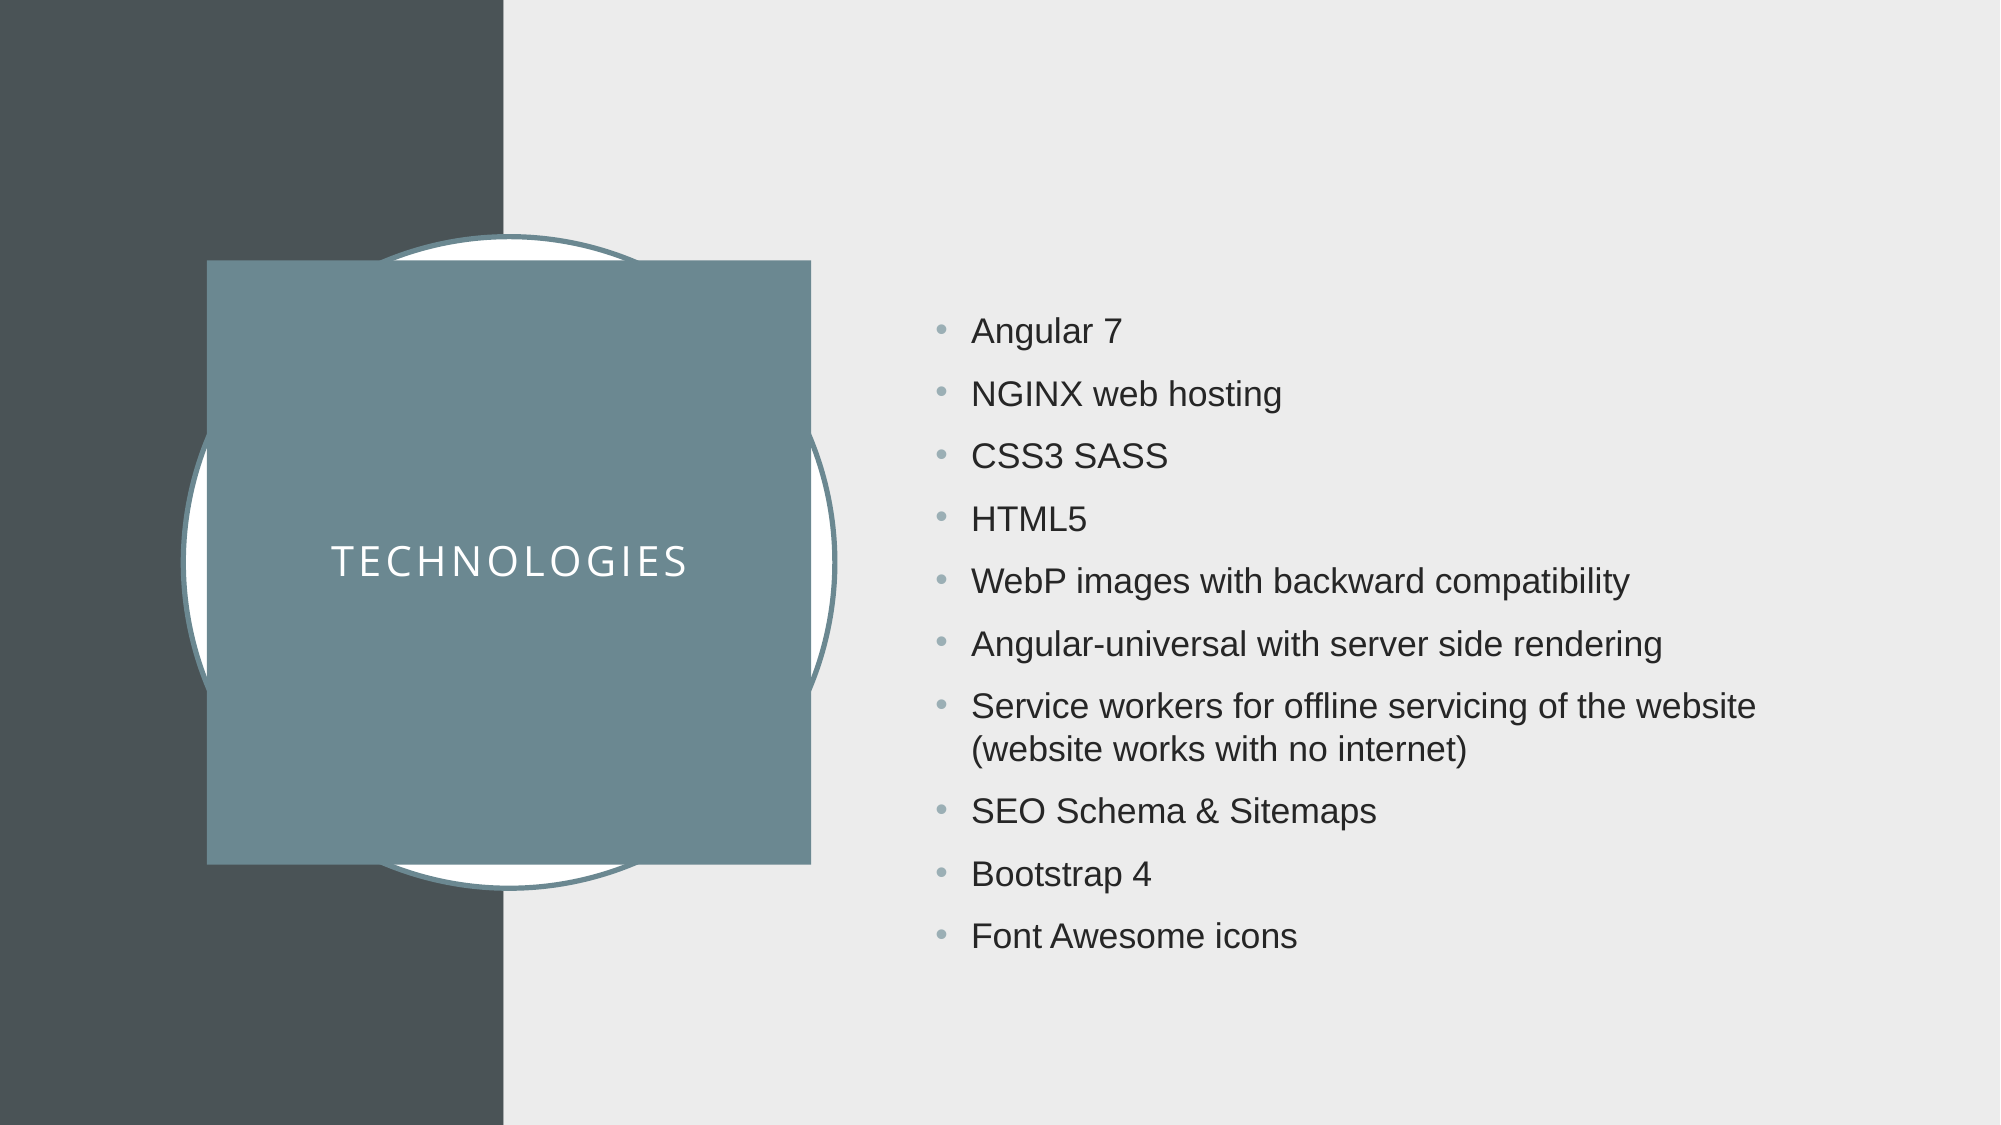

# technologies
Angular 7
NGINX web hosting
CSS3 SASS
HTML5
WebP images with backward compatibility
Angular-universal with server side rendering
Service workers for offline servicing of the website (website works with no internet)
SEO Schema & Sitemaps
Bootstrap 4
Font Awesome icons